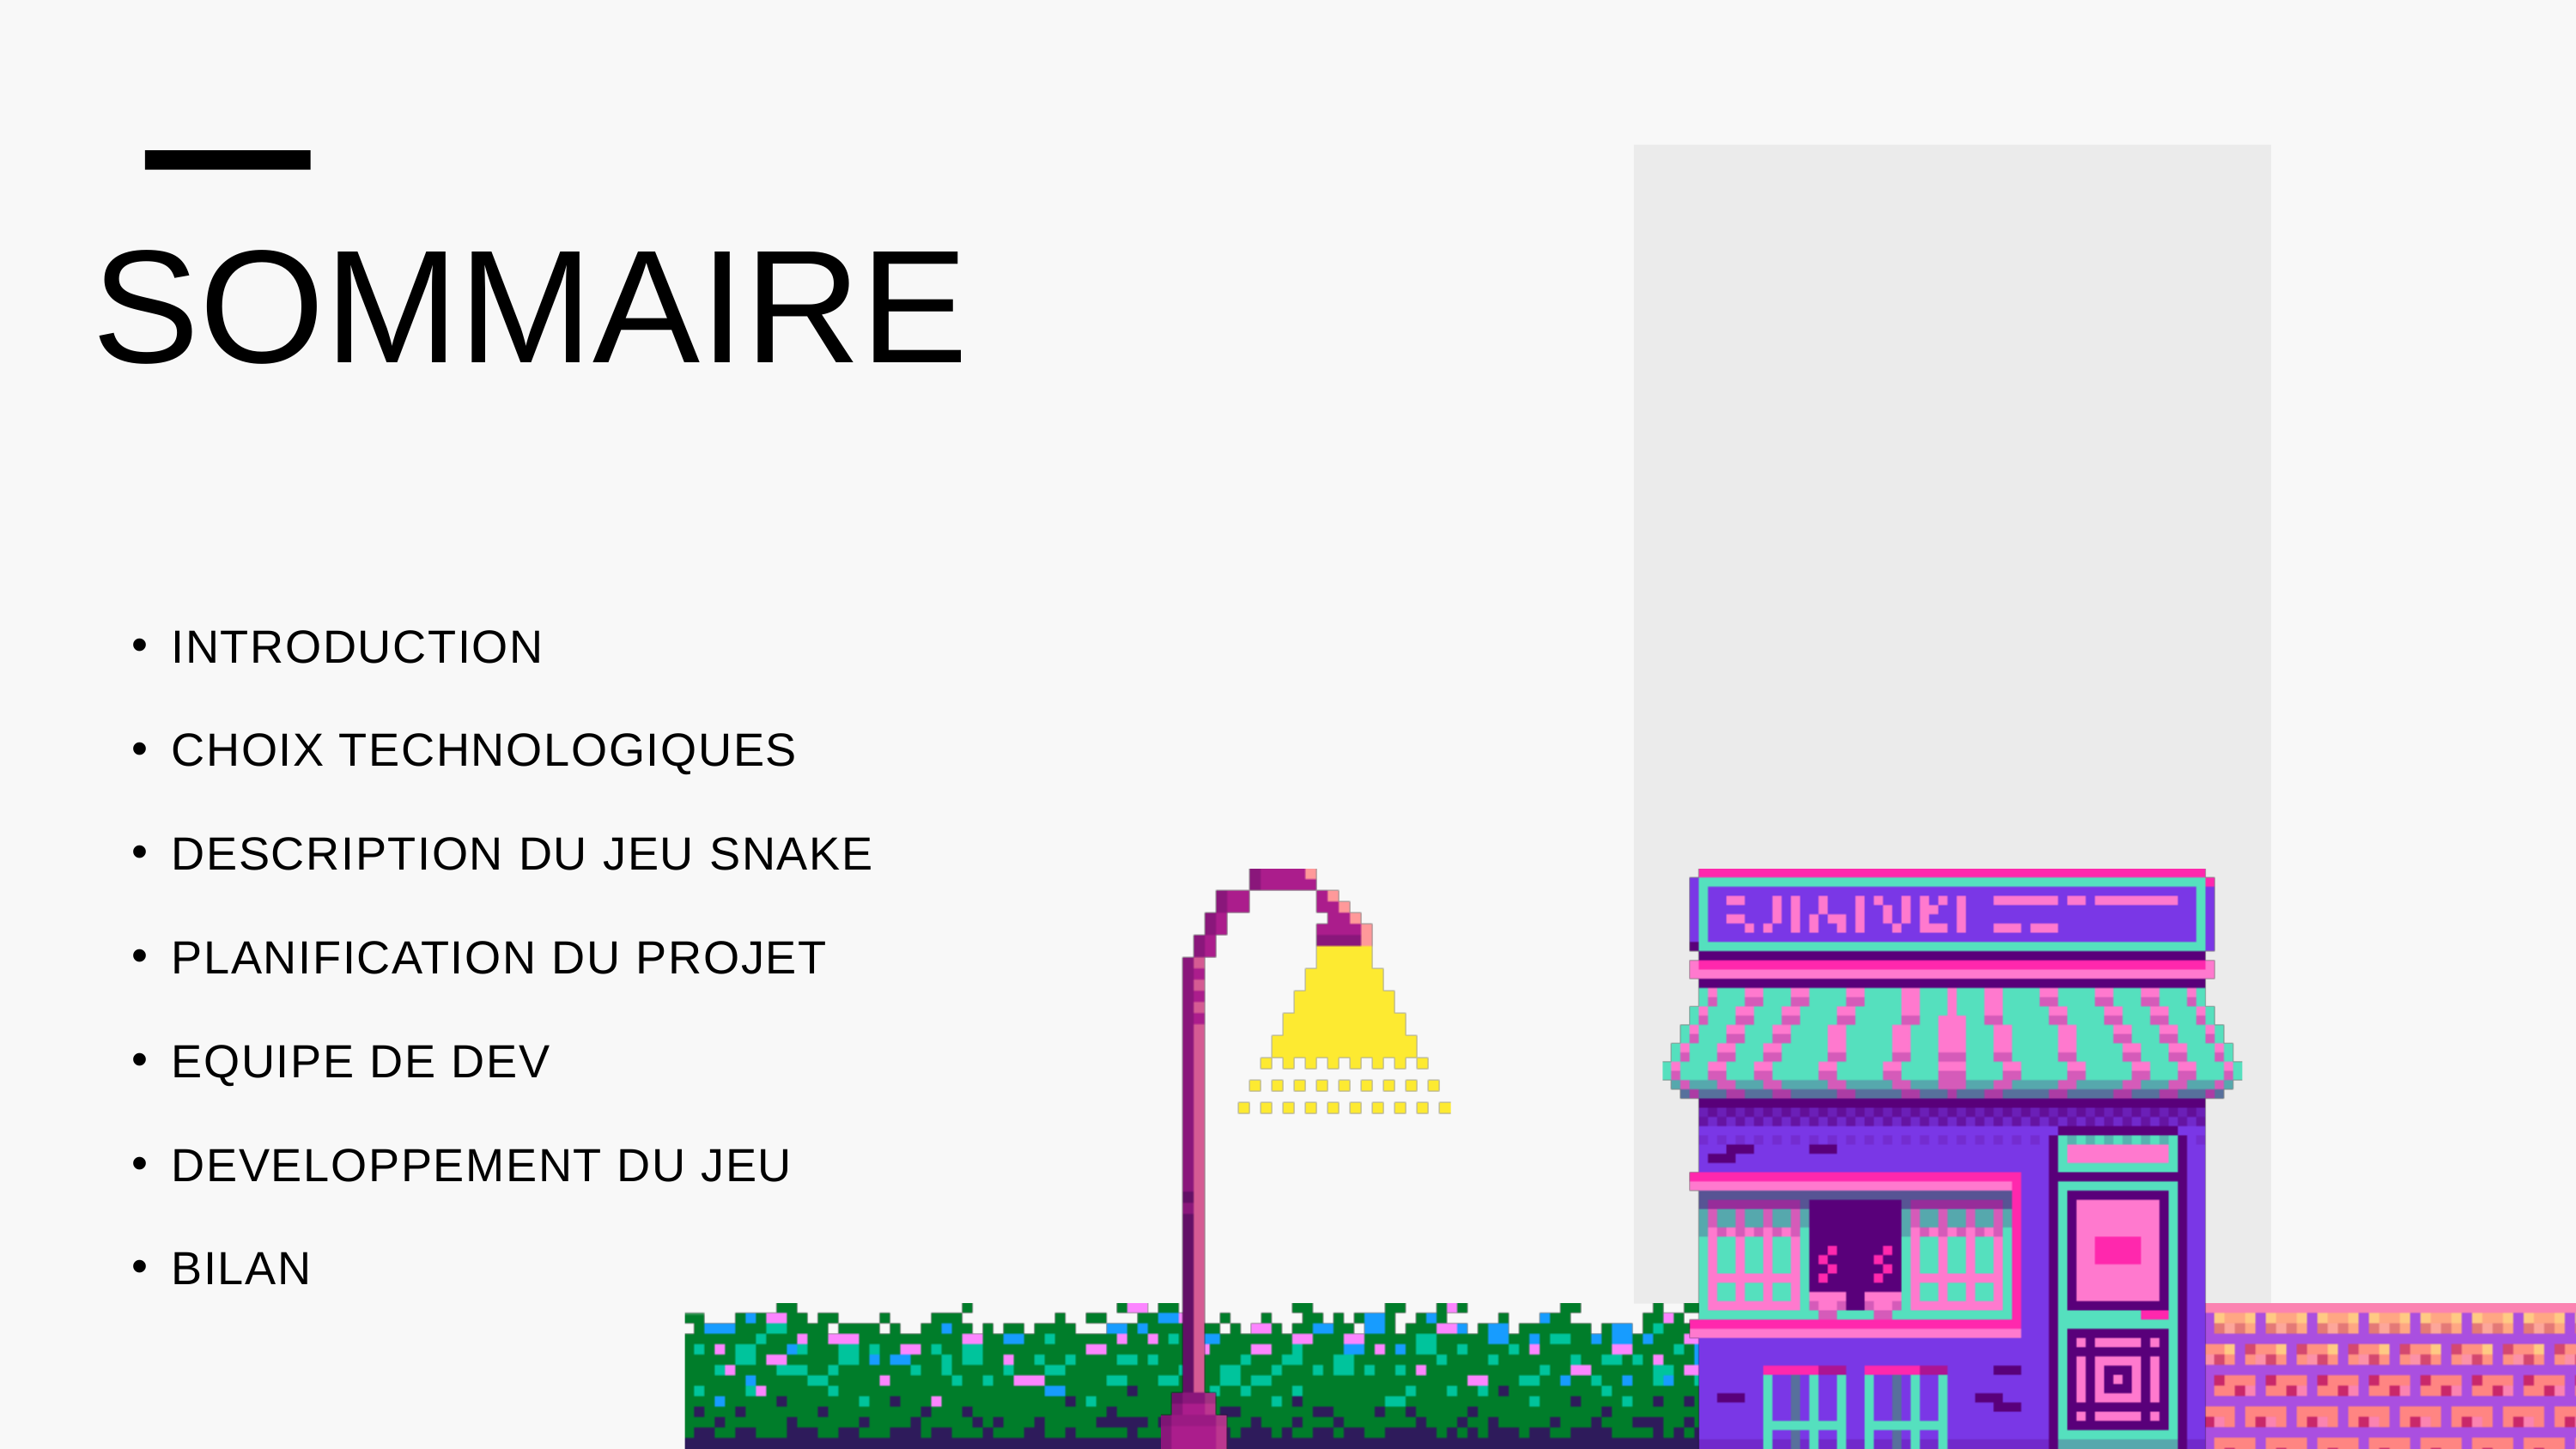

SOMMAIRE

INTRODUCTION
CHOIX TECHNOLOGIQUES
DESCRIPTION DU JEU SNAKE
PLANIFICATION DU PROJET
EQUIPE DE DEV
DEVELOPPEMENT DU JEU
BILAN